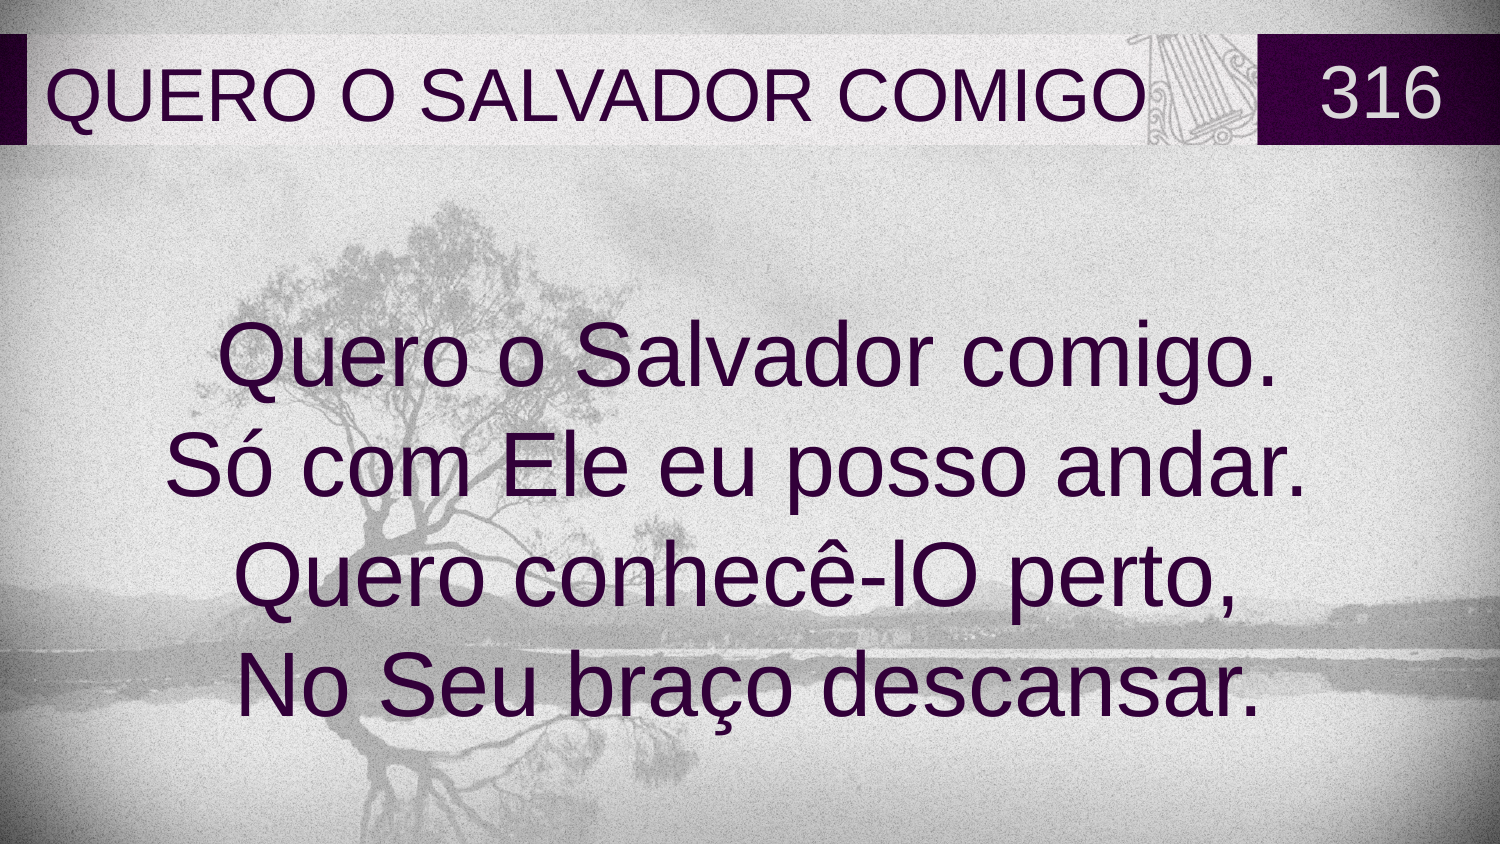

# QUERO O SALVADOR COMIGO
316
Quero o Salvador comigo.
Só com Ele eu posso andar.
Quero conhecê-lO perto,
No Seu braço descansar.